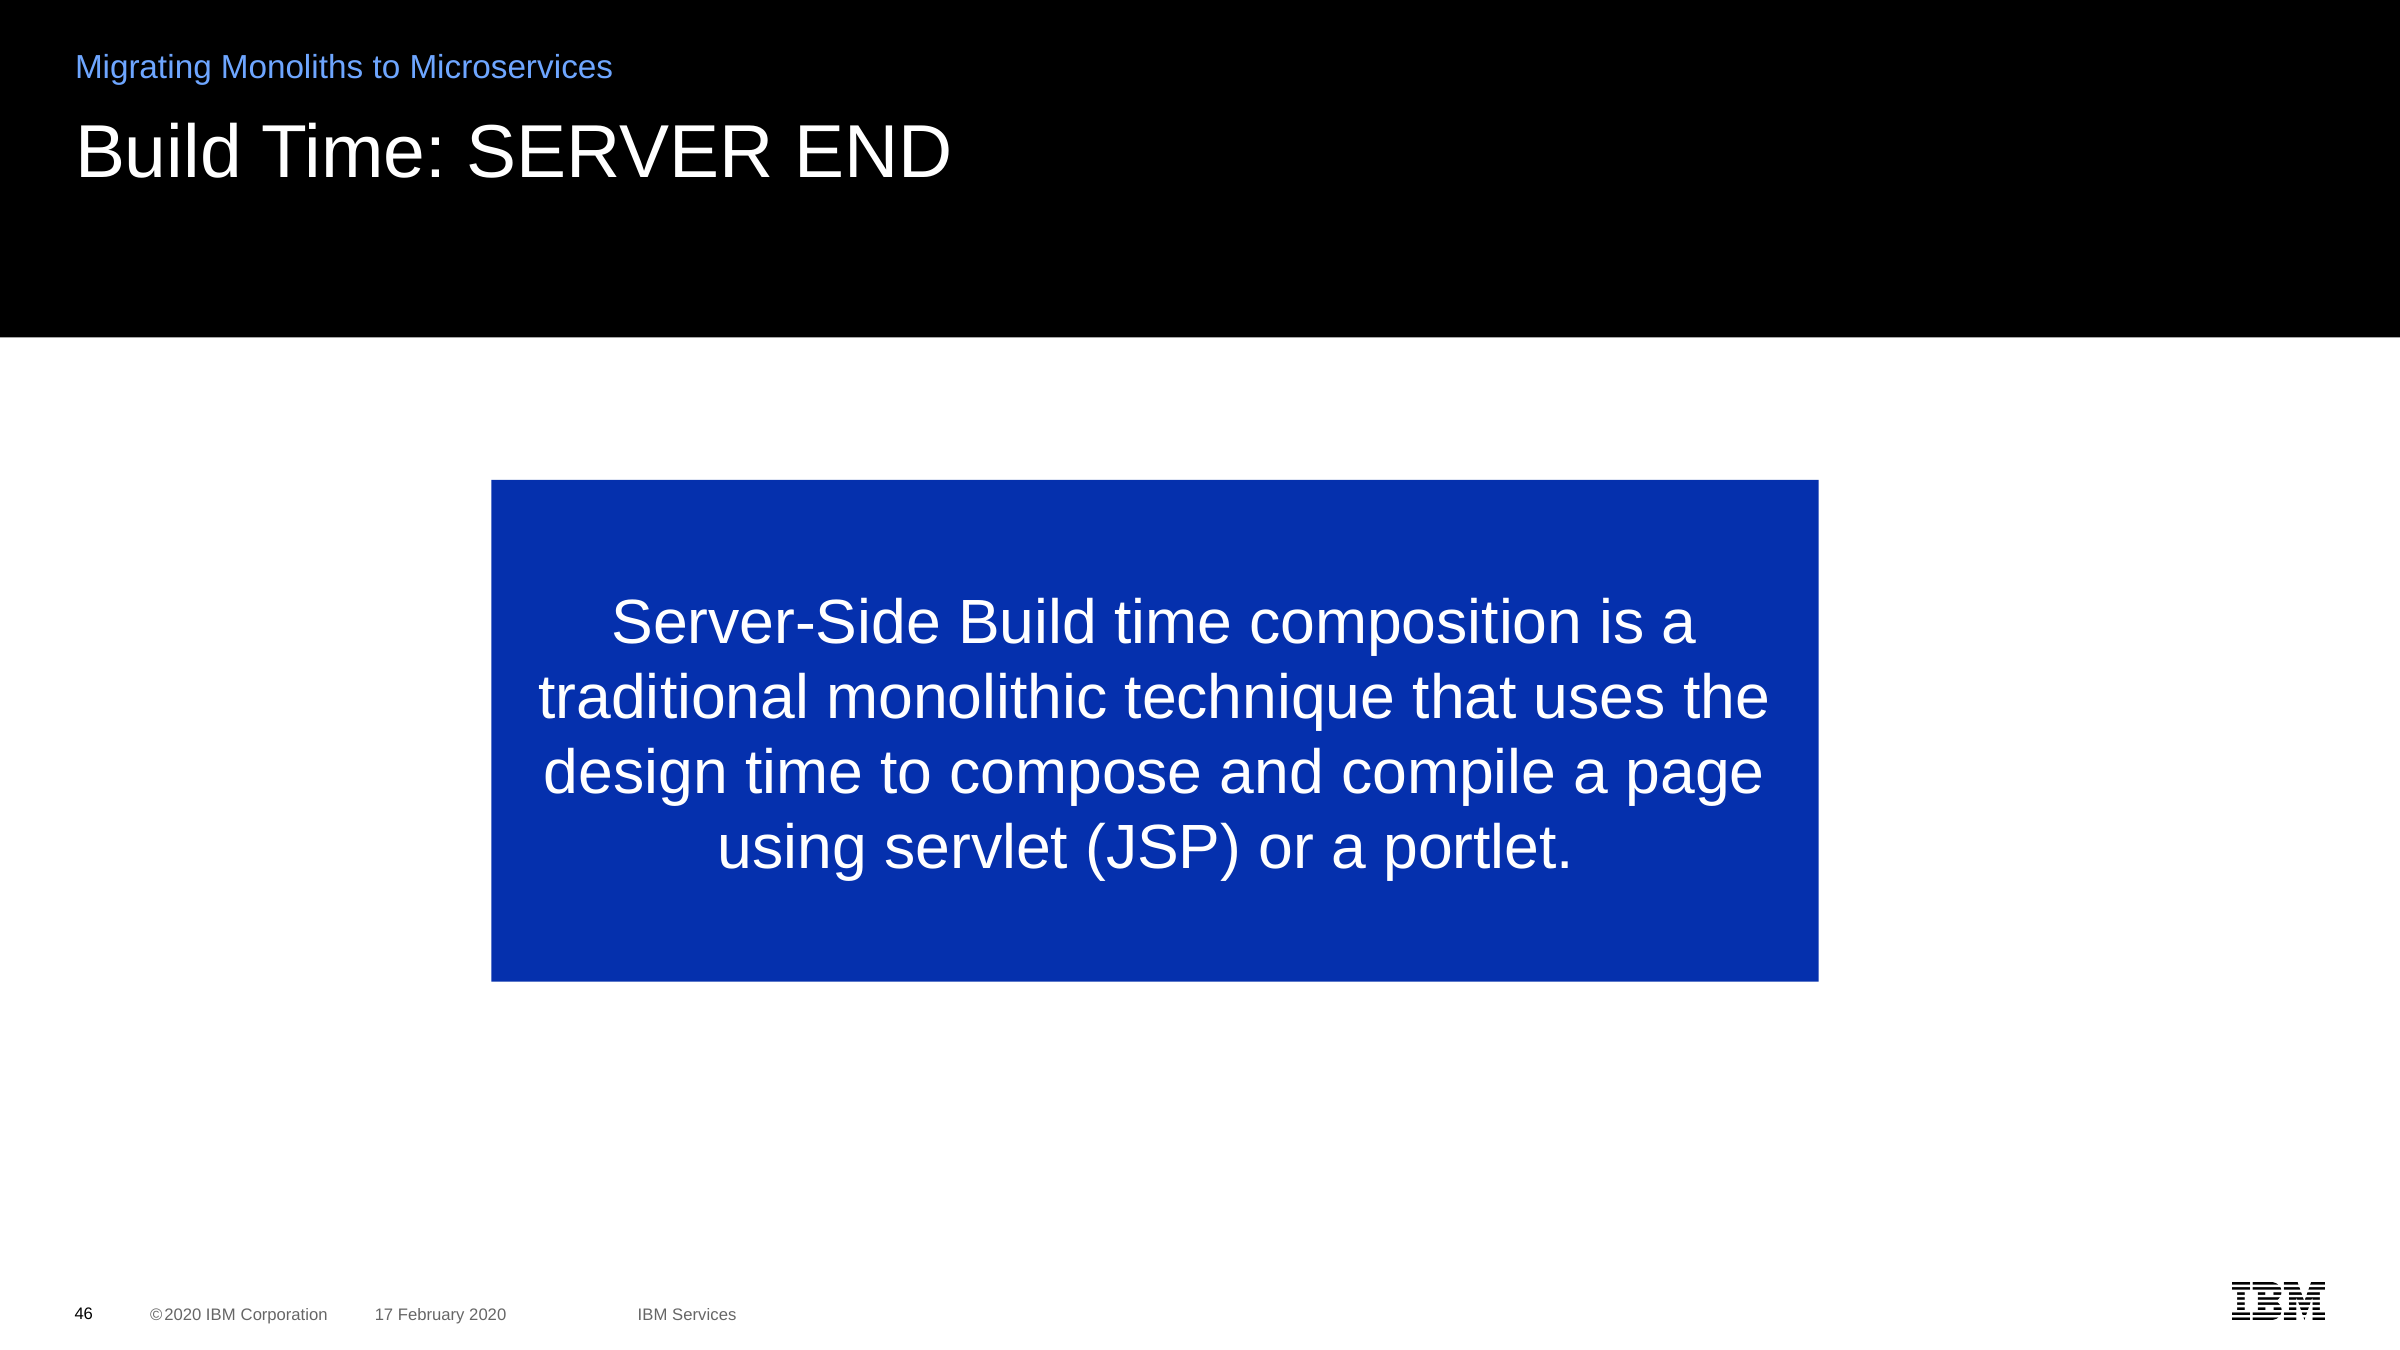

Migrating Monoliths to Microservices
# Build Time: SERVER END
Server-Side Build time composition is a traditional monolithic technique that uses the design time to compose and compile a page using servlet (JSP) or a portlet.